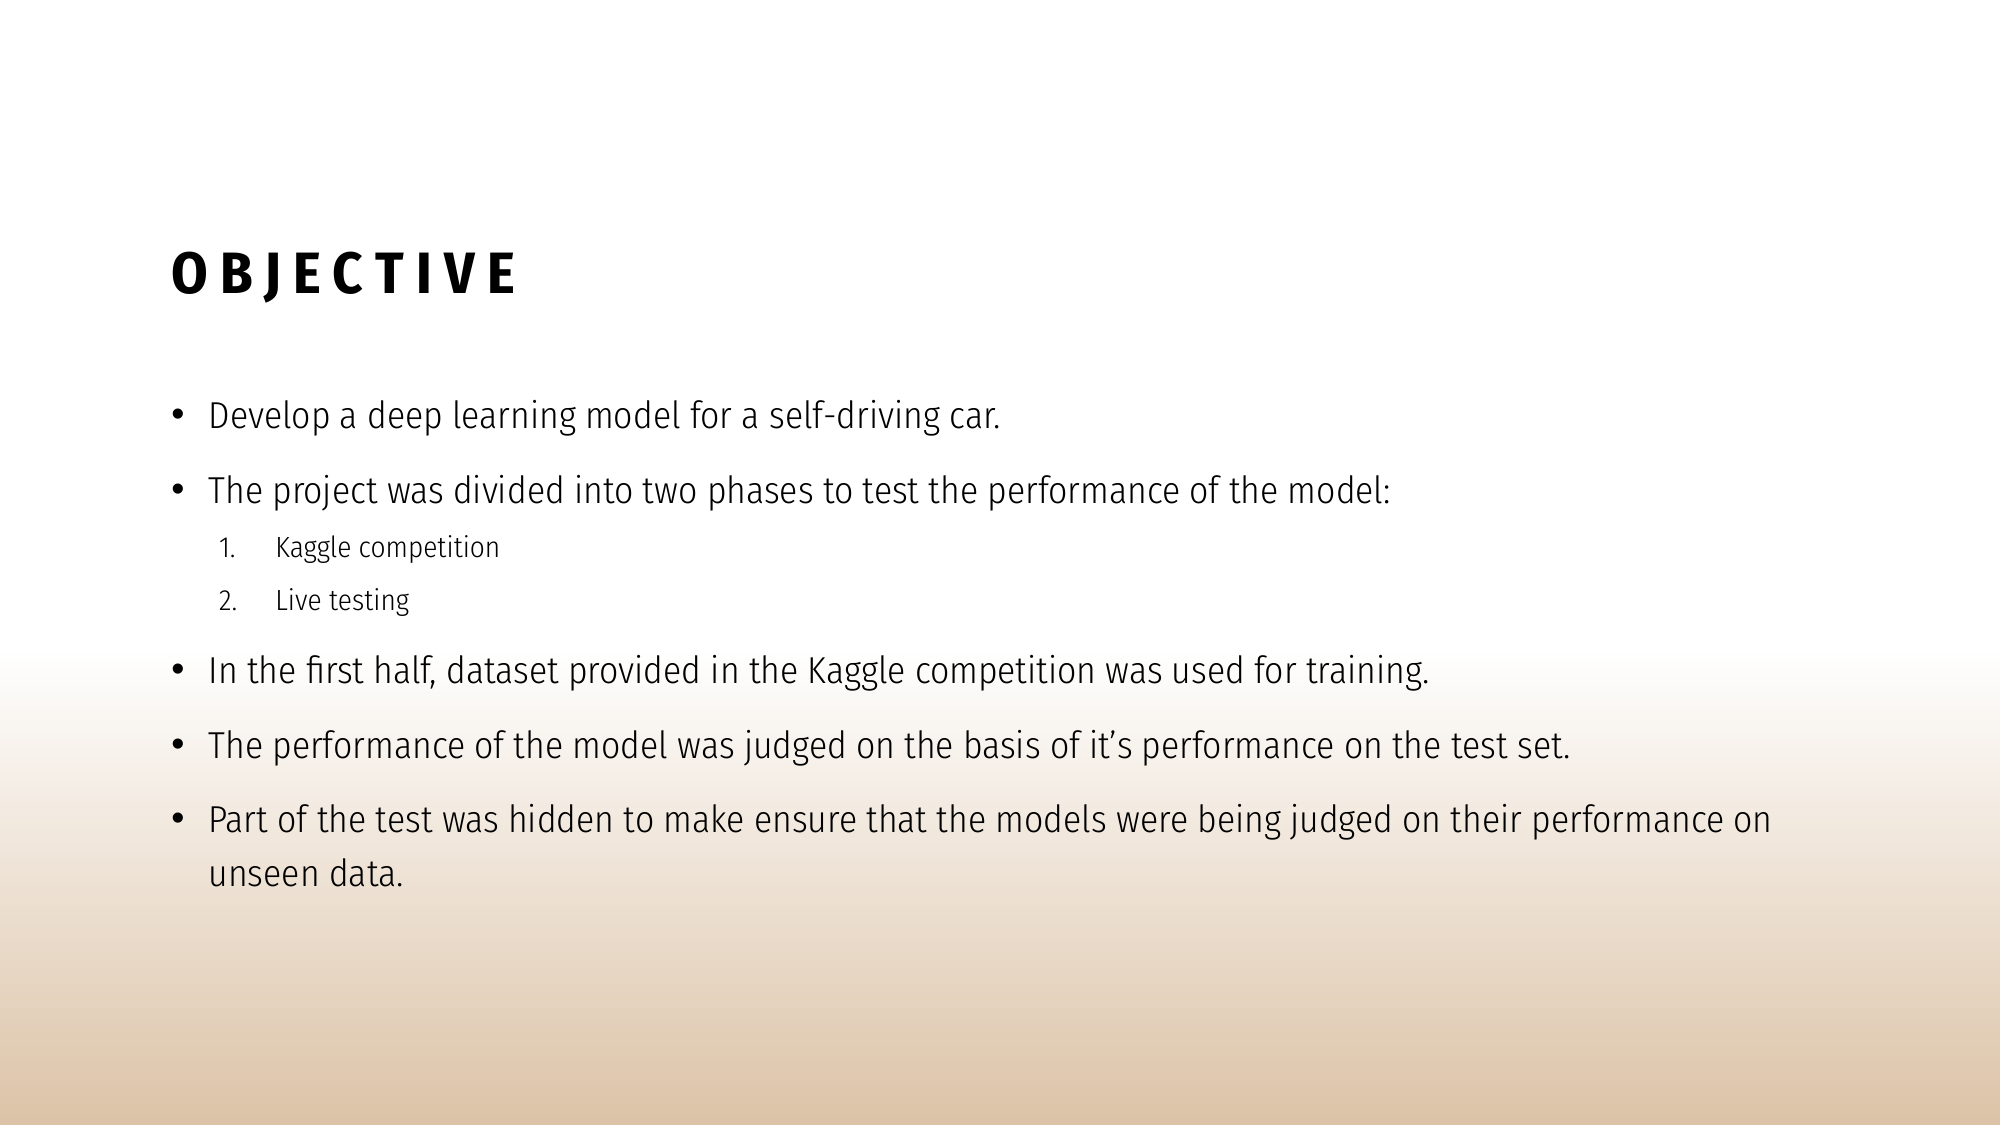

# Objective
Develop a deep learning model for a self-driving car.
The project was divided into two phases to test the performance of the model:
Kaggle competition
Live testing
In the first half, dataset provided in the Kaggle competition was used for training.
The performance of the model was judged on the basis of it’s performance on the test set.
Part of the test was hidden to make ensure that the models were being judged on their performance on unseen data.